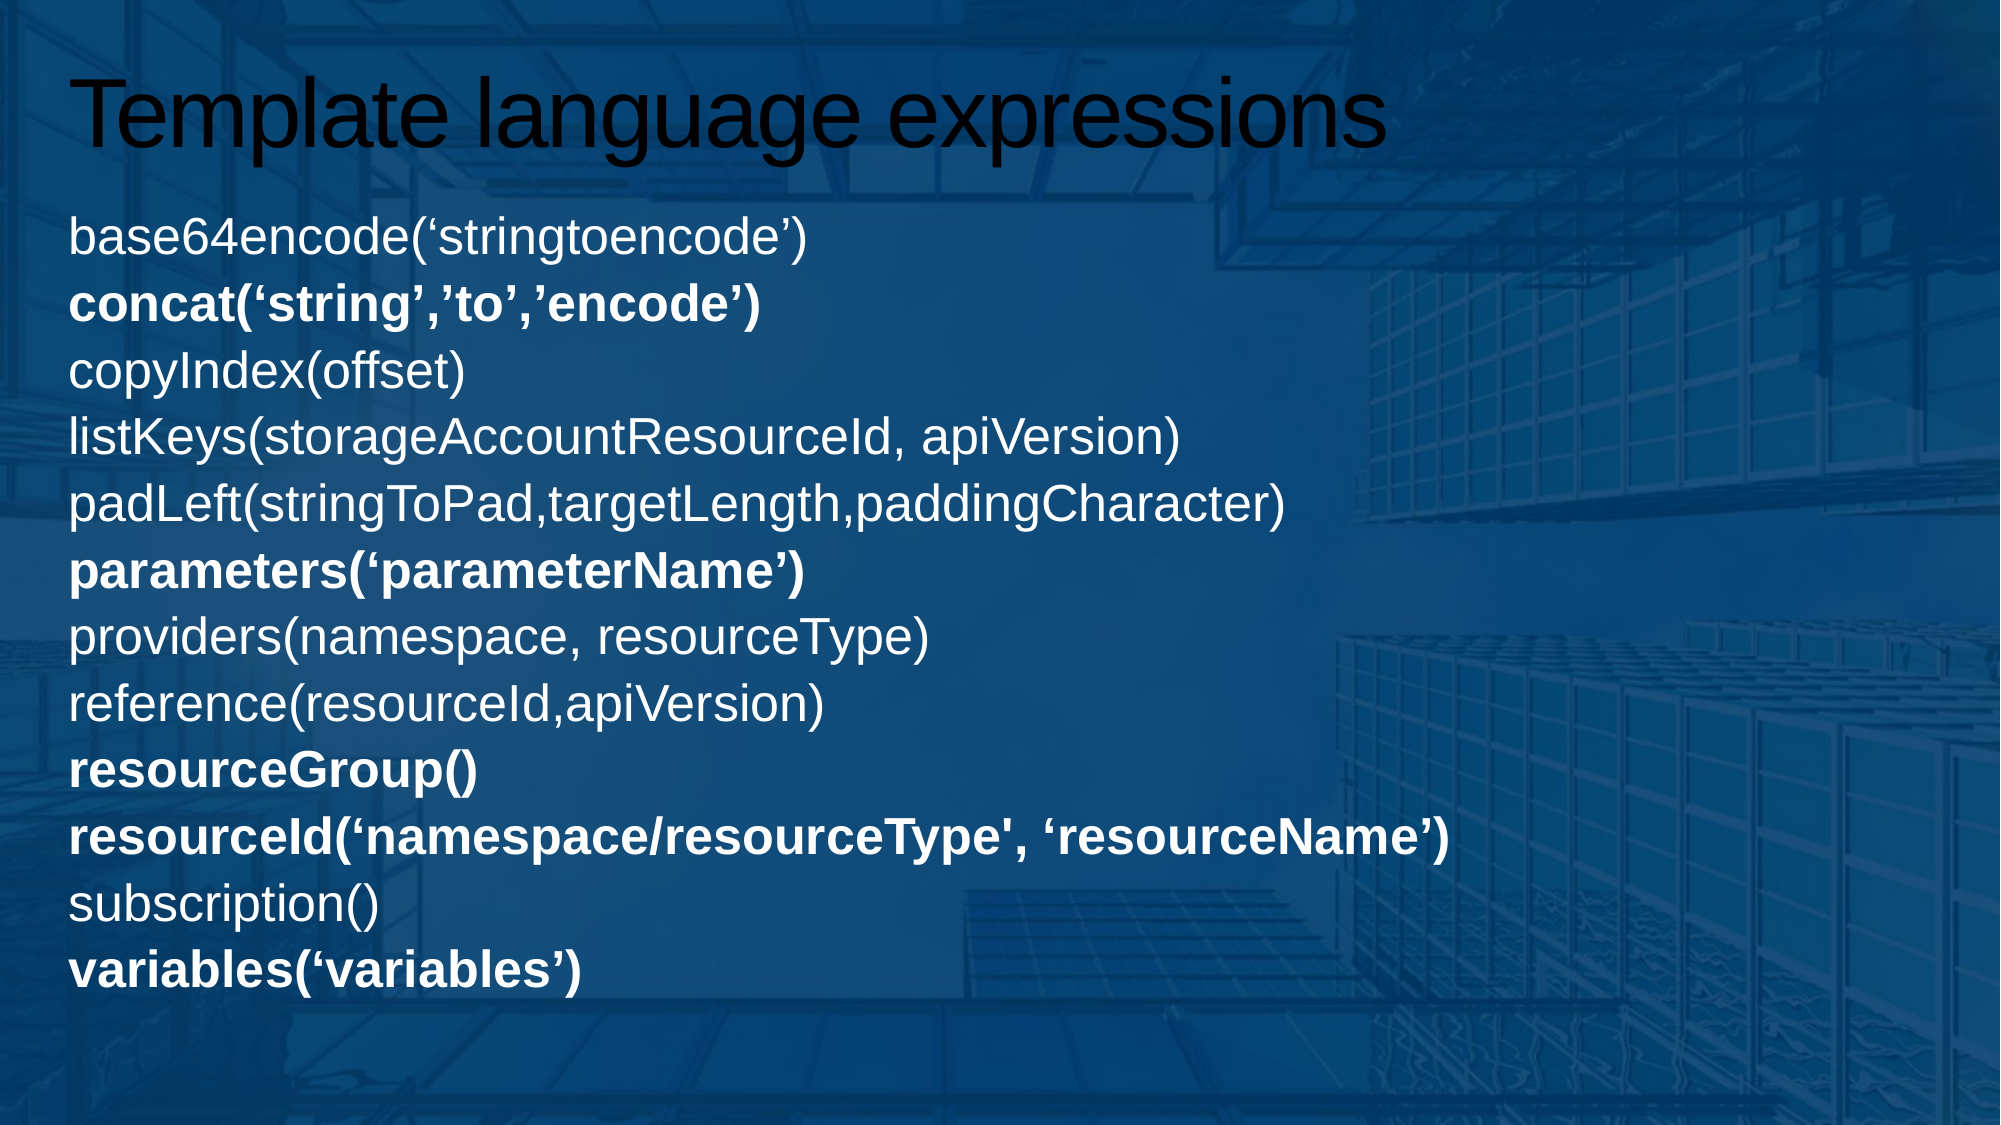

# Template language expressions
base64encode(‘stringtoencode’)
concat(‘string’,’to’,’encode’)
copyIndex(offset)
listKeys(storageAccountResourceId, apiVersion)
padLeft(stringToPad,targetLength,paddingCharacter)
parameters(‘parameterName’)
providers(namespace, resourceType)
reference(resourceId,apiVersion)
resourceGroup()
resourceId(‘namespace/resourceType', ‘resourceName’)
subscription()
variables(‘variables’)